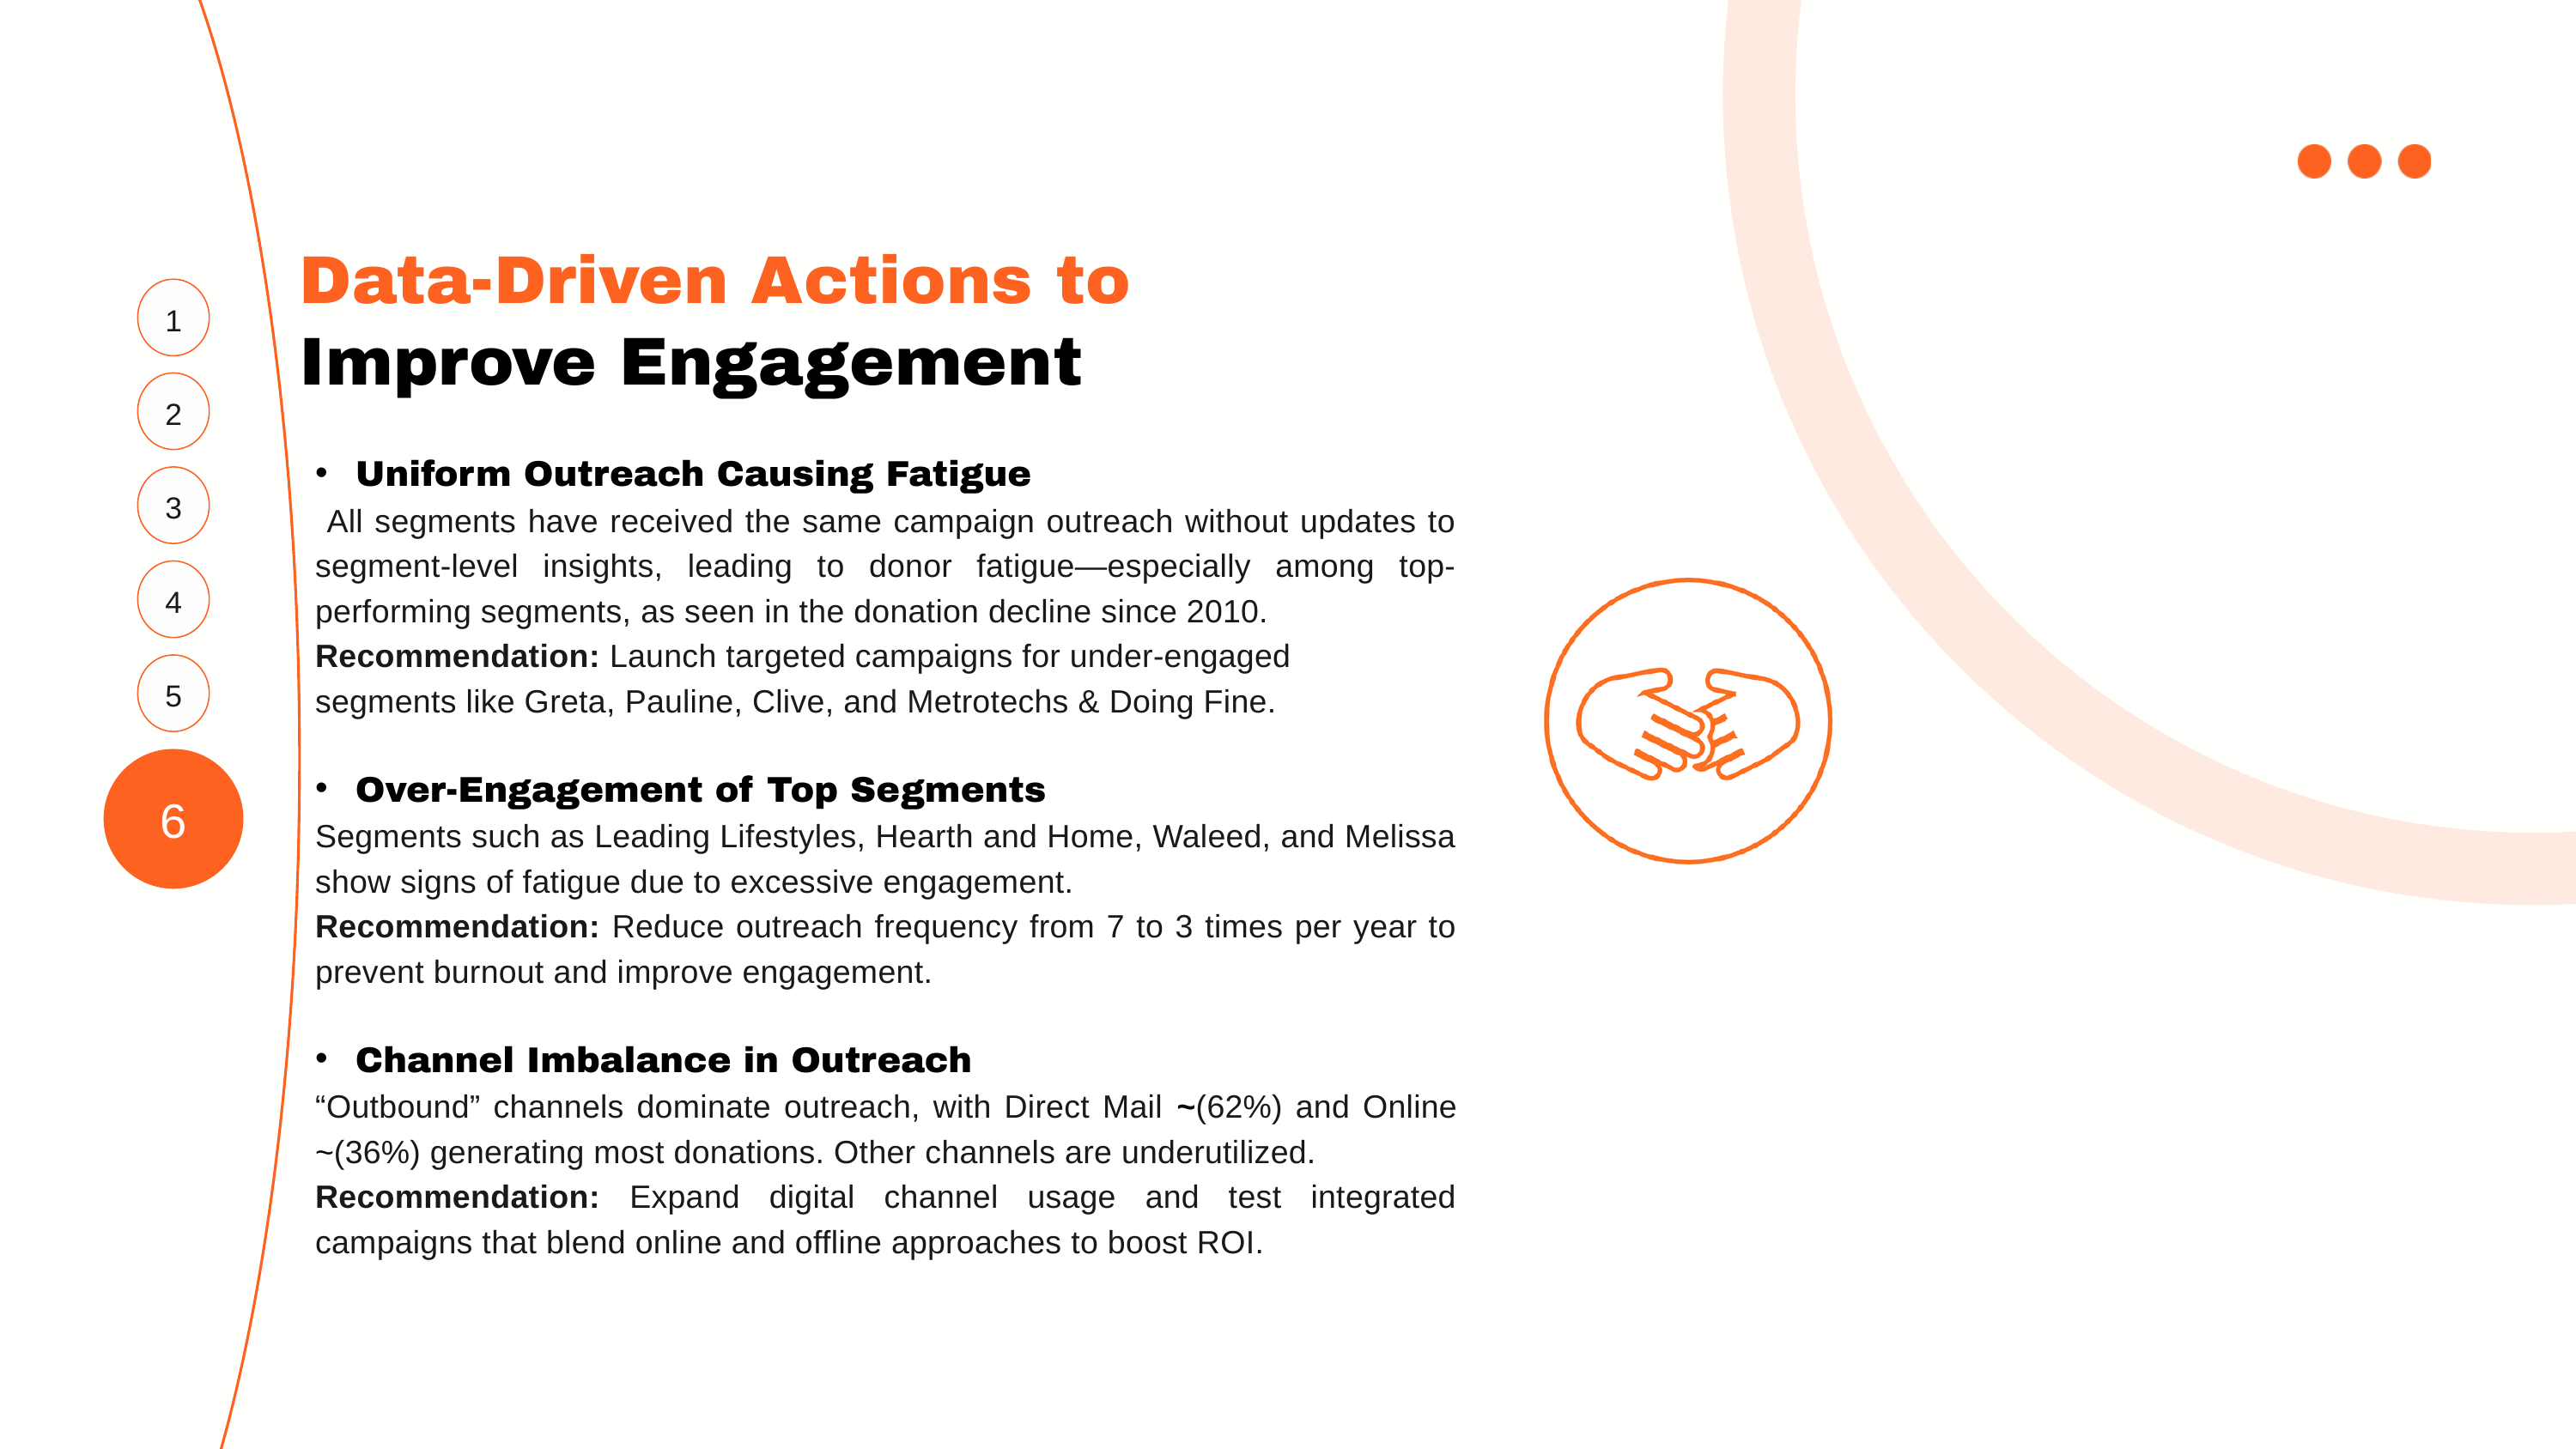

Data-Driven Actions to Improve Engagement

1

2
THANK YOU
Uniform Outreach Causing Fatigue
 All segments have received the same campaign outreach without updates to segment-level insights, leading to donor fatigue—especially among top-performing segments, as seen in the donation decline since 2010.
Recommendation: Launch targeted campaigns for under-engaged
segments like Greta, Pauline, Clive, and Metrotechs & Doing Fine.

Over-Engagement of Top Segments
Segments such as Leading Lifestyles, Hearth and Home, Waleed, and Melissa show signs of fatigue due to excessive engagement.
Recommendation: Reduce outreach frequency from 7 to 3 times per year to prevent burnout and improve engagement.

Channel Imbalance in Outreach
“Outbound” channels dominate outreach, with Direct Mail ~(62%) and Online ~(36%) generating most donations. Other channels are underutilized.
Recommendation: Expand digital channel usage and test integrated campaigns that blend online and offline approaches to boost ROI.

3

4

5

6